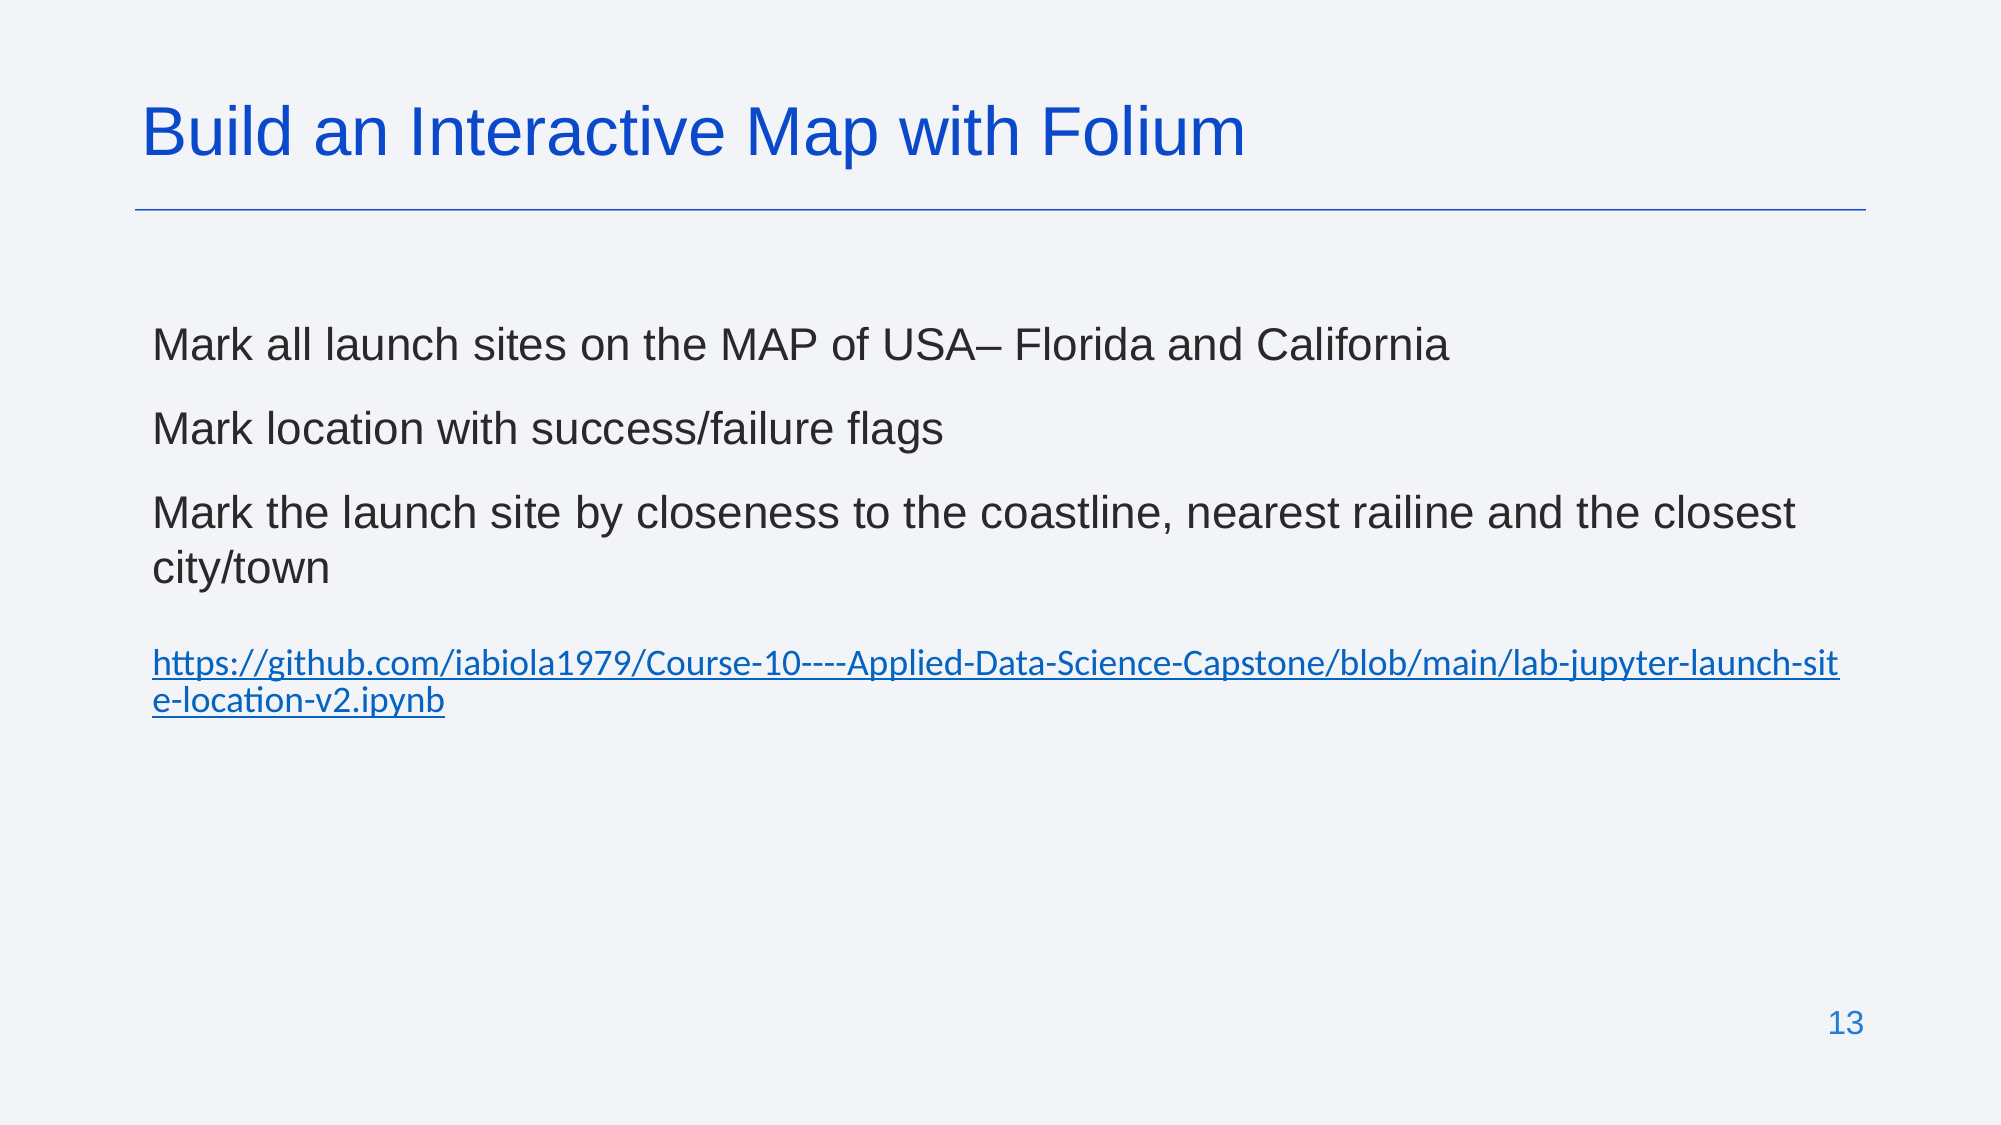

Build an Interactive Map with Folium
Mark all launch sites on the MAP of USA– Florida and California
Mark location with success/failure flags
Mark the launch site by closeness to the coastline, nearest railine and the closest city/town

https://github.com/iabiola1979/Course-10----Applied-Data-Science-Capstone/blob/main/lab-jupyter-launch-site-location-v2.ipynb
13